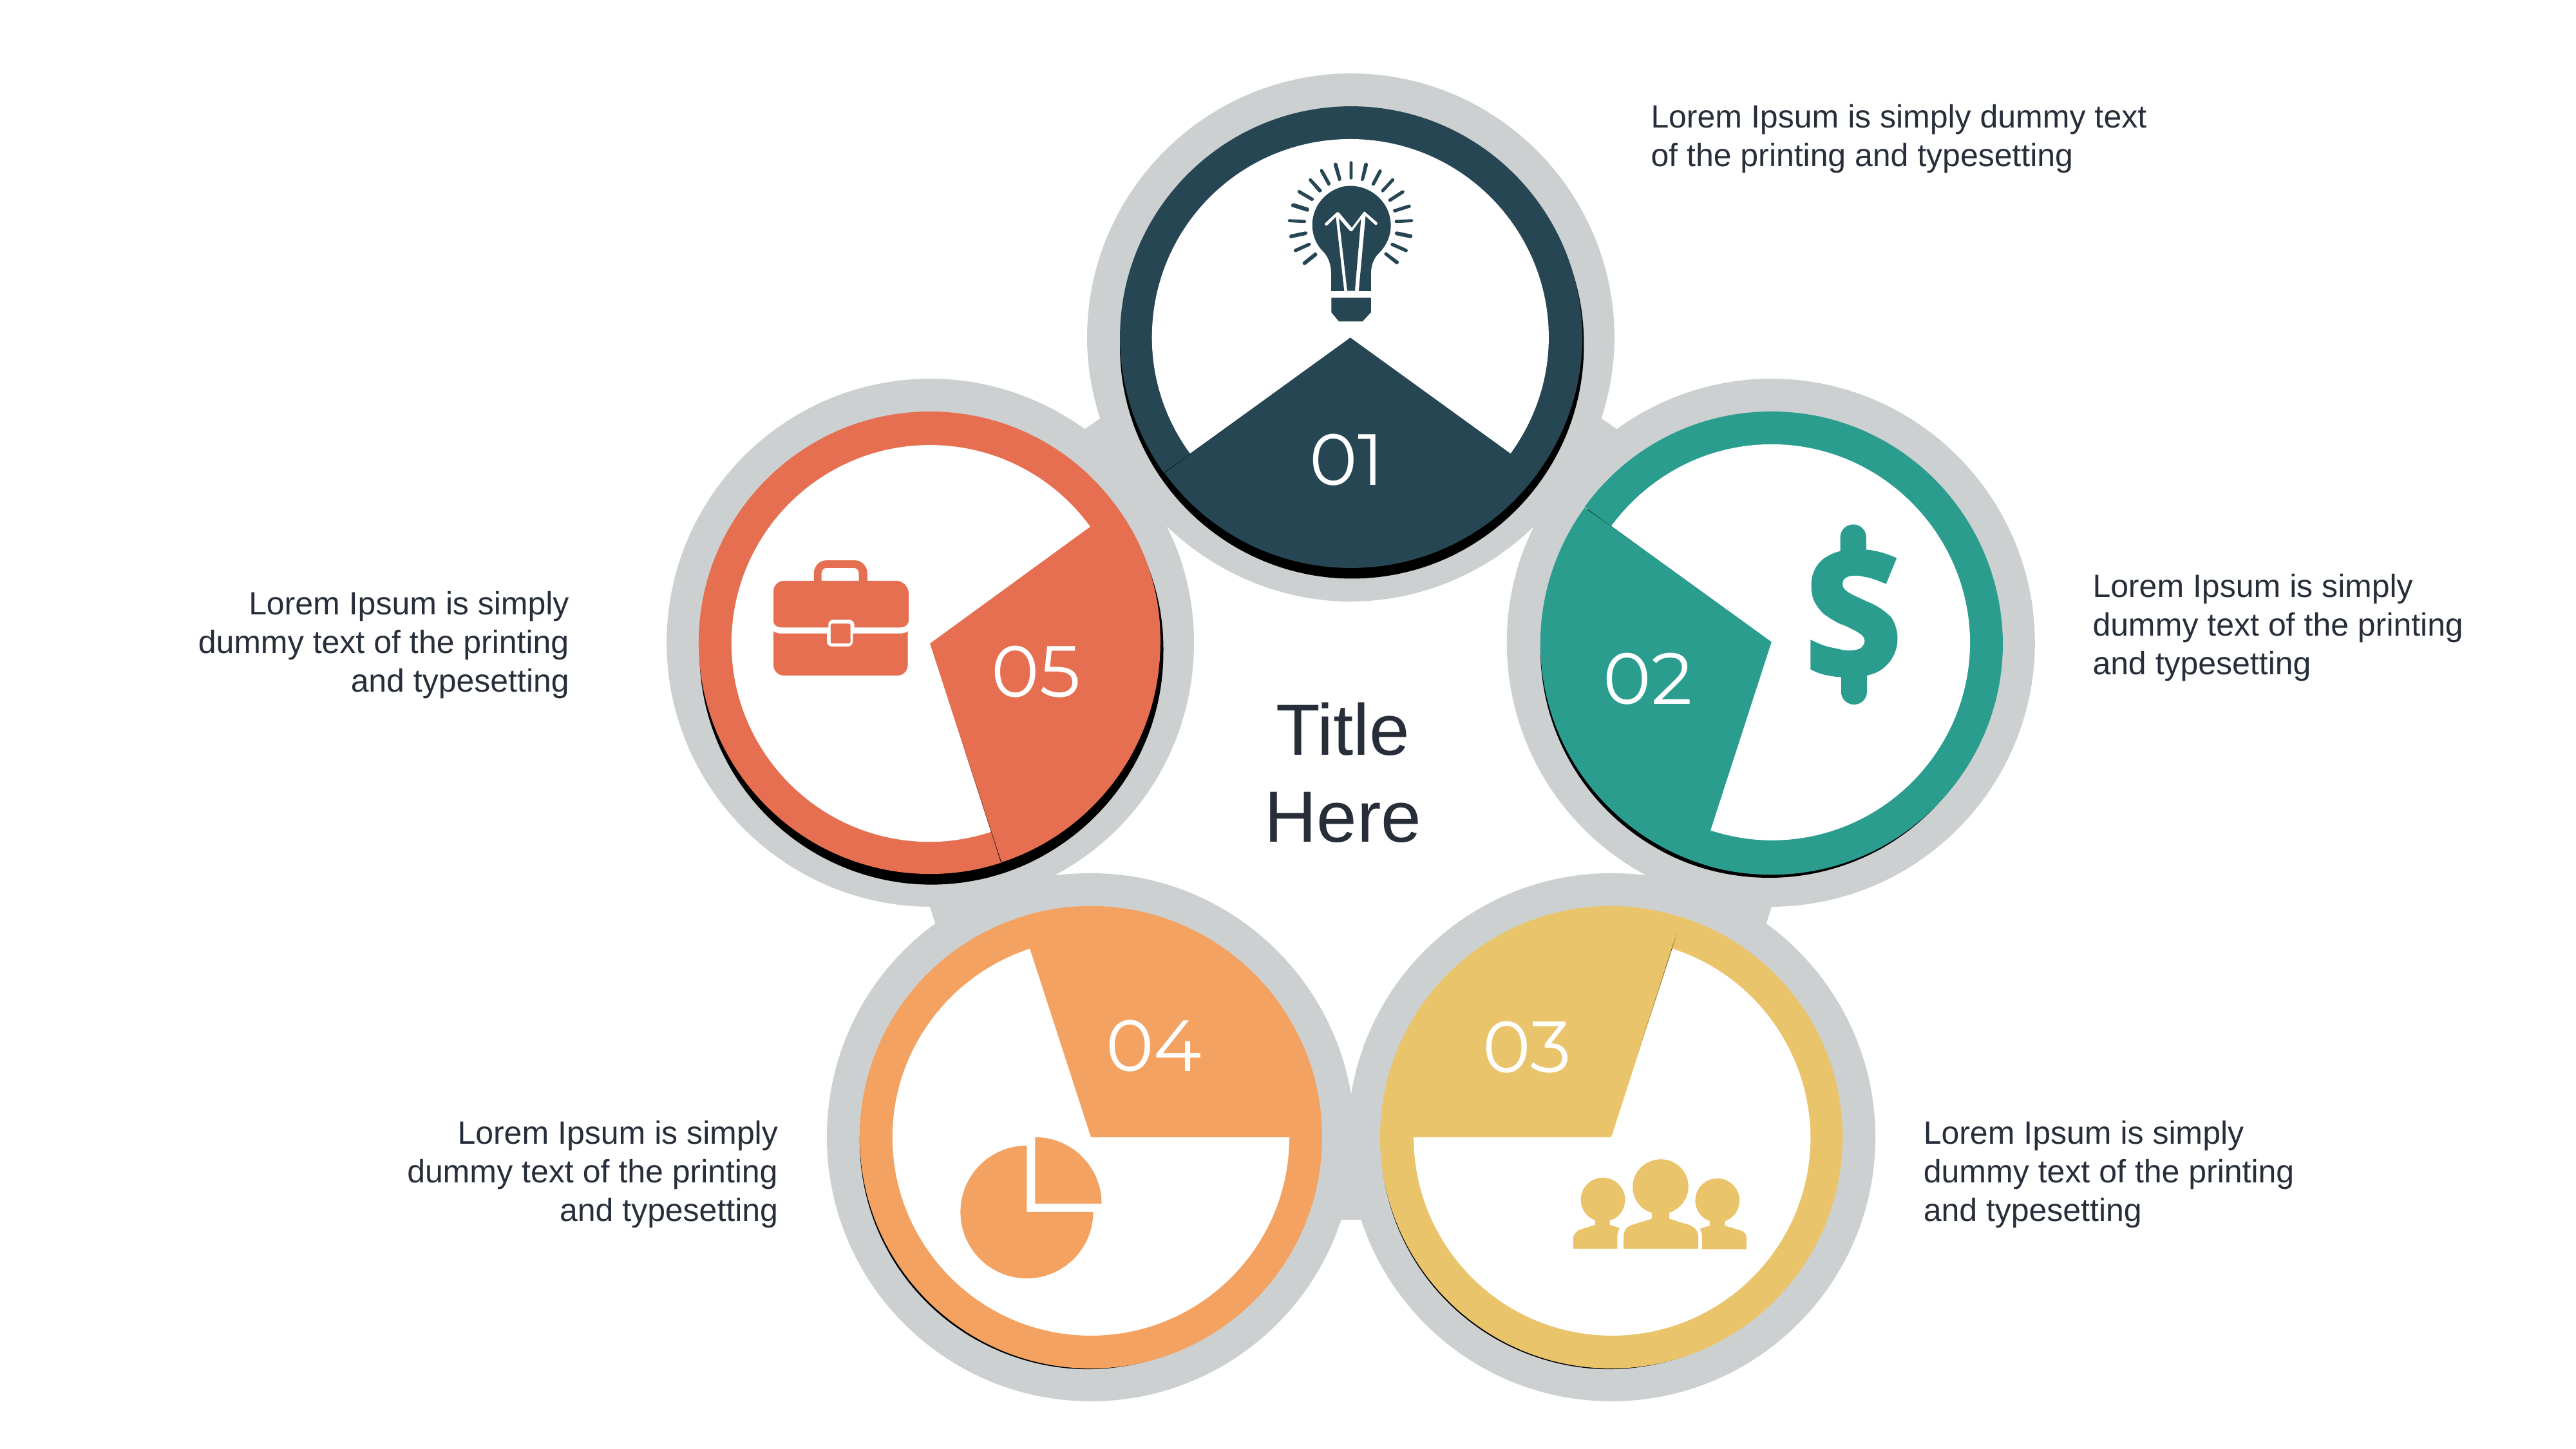

Lorem Ipsum is simply dummy text of the printing and typesetting

01

Lorem Ipsum is simply dummy text of the printing and typesetting

Lorem Ipsum is simply dummy text of the printing and typesetting
05
02
Title
Here

04
03
Lorem Ipsum is simply dummy text of the printing and typesetting
Lorem Ipsum is simply dummy text of the printing and typesetting